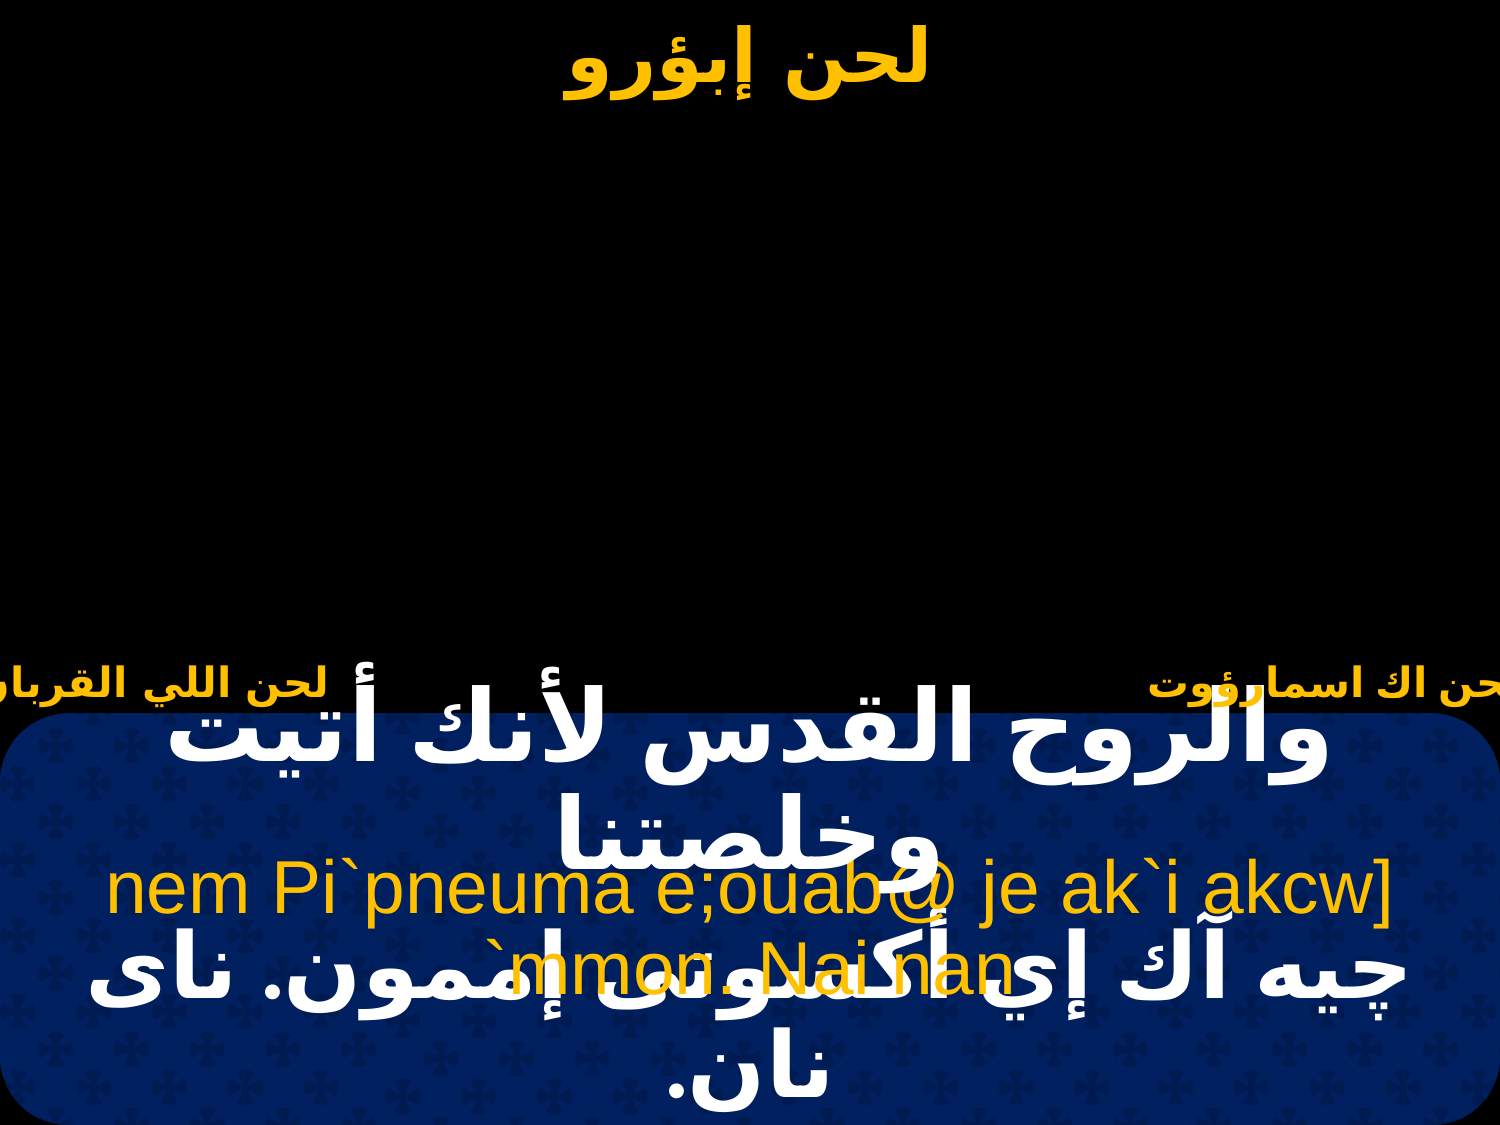

لحن اللي القربان
لحن اك اسمارؤوت
والروح القدس لأنك أتيت وخلصتنا
nem Pi`pneuma e;ouab@ je ak`i akcw] `mmon. Nai nan
چيه آك إي أكسوتى إممون. ناى نان.